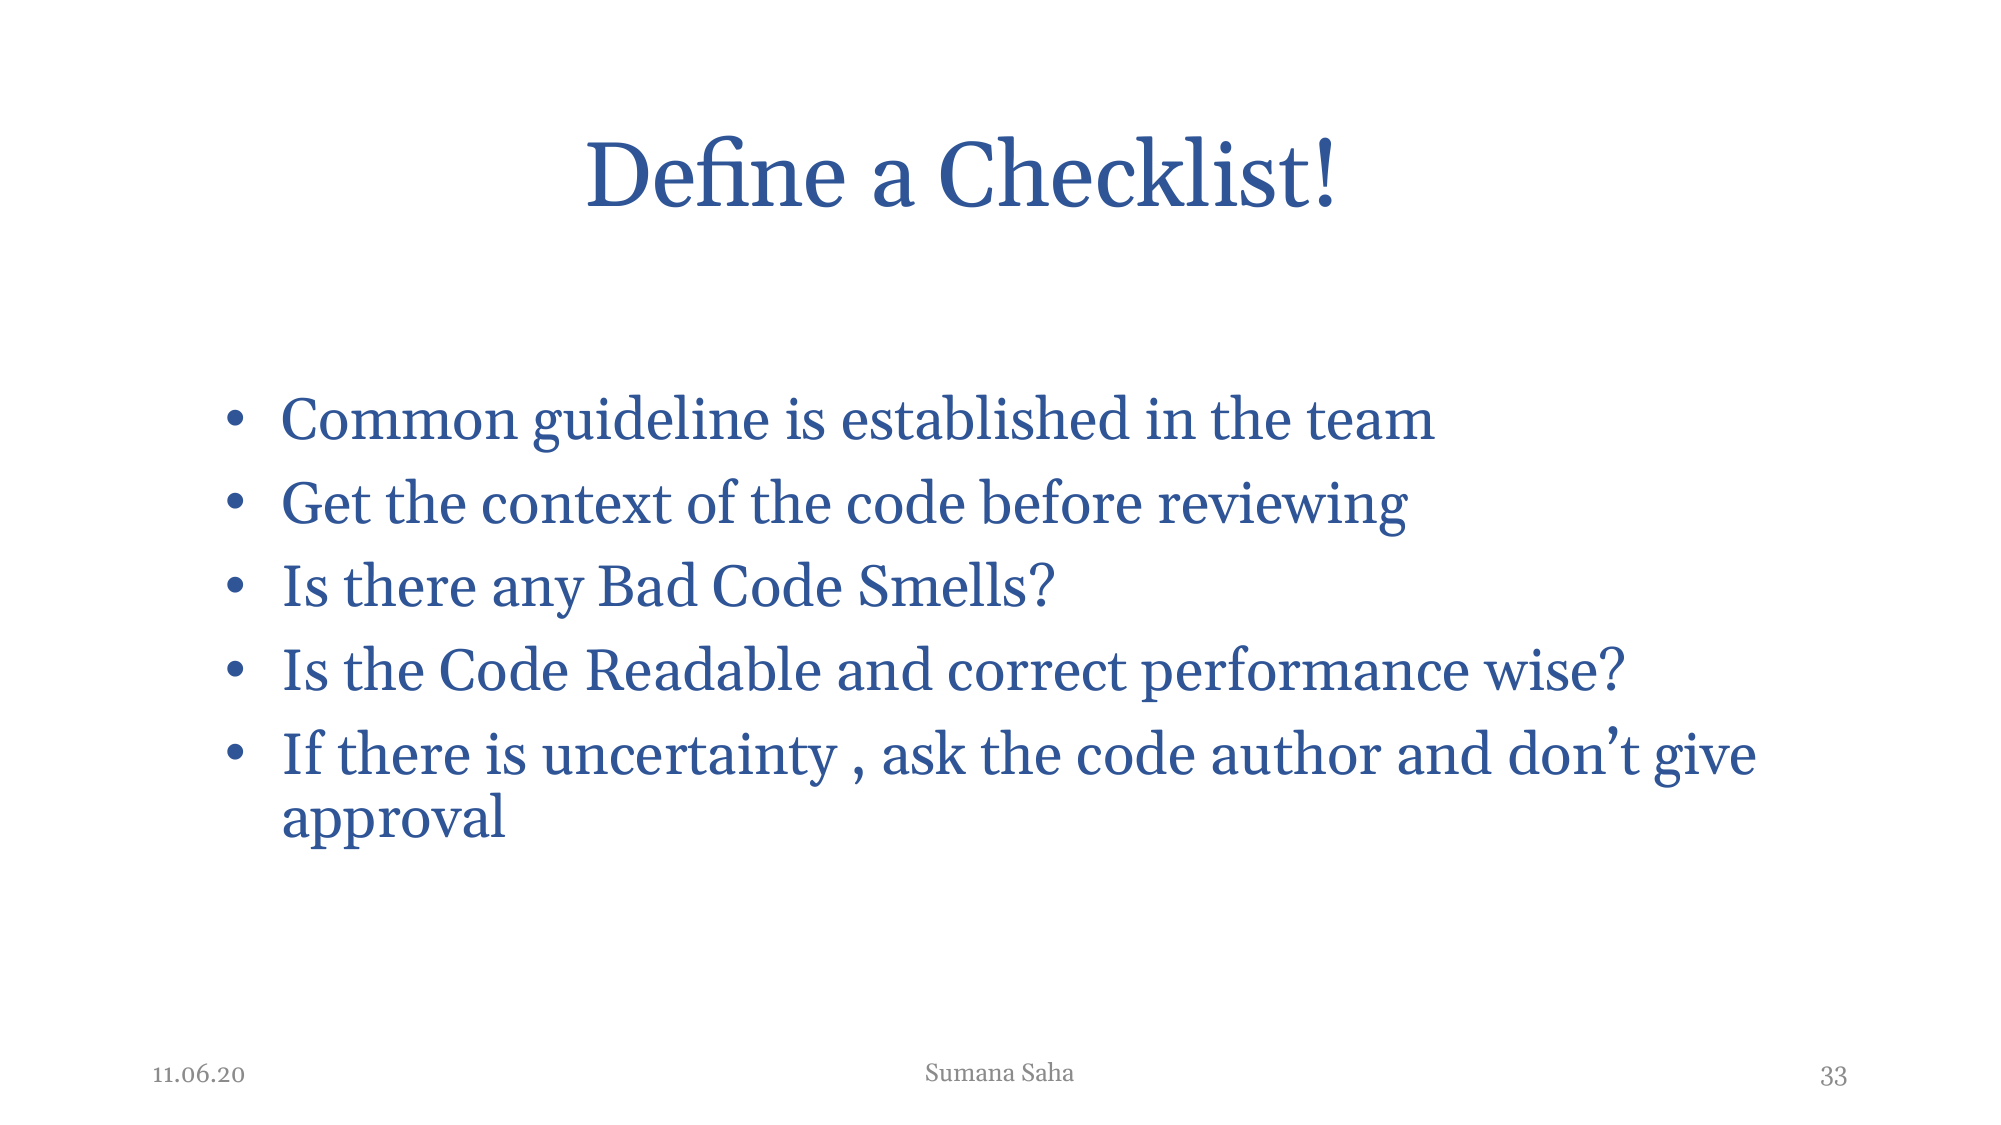

# Define a Checklist!
Common guideline is established in the team
Get the context of the code before reviewing
Is there any Bad Code Smells?
Is the Code Readable and correct performance wise?
If there is uncertainty , ask the code author and don’t give approval
11.06.20
Sumana Saha
33